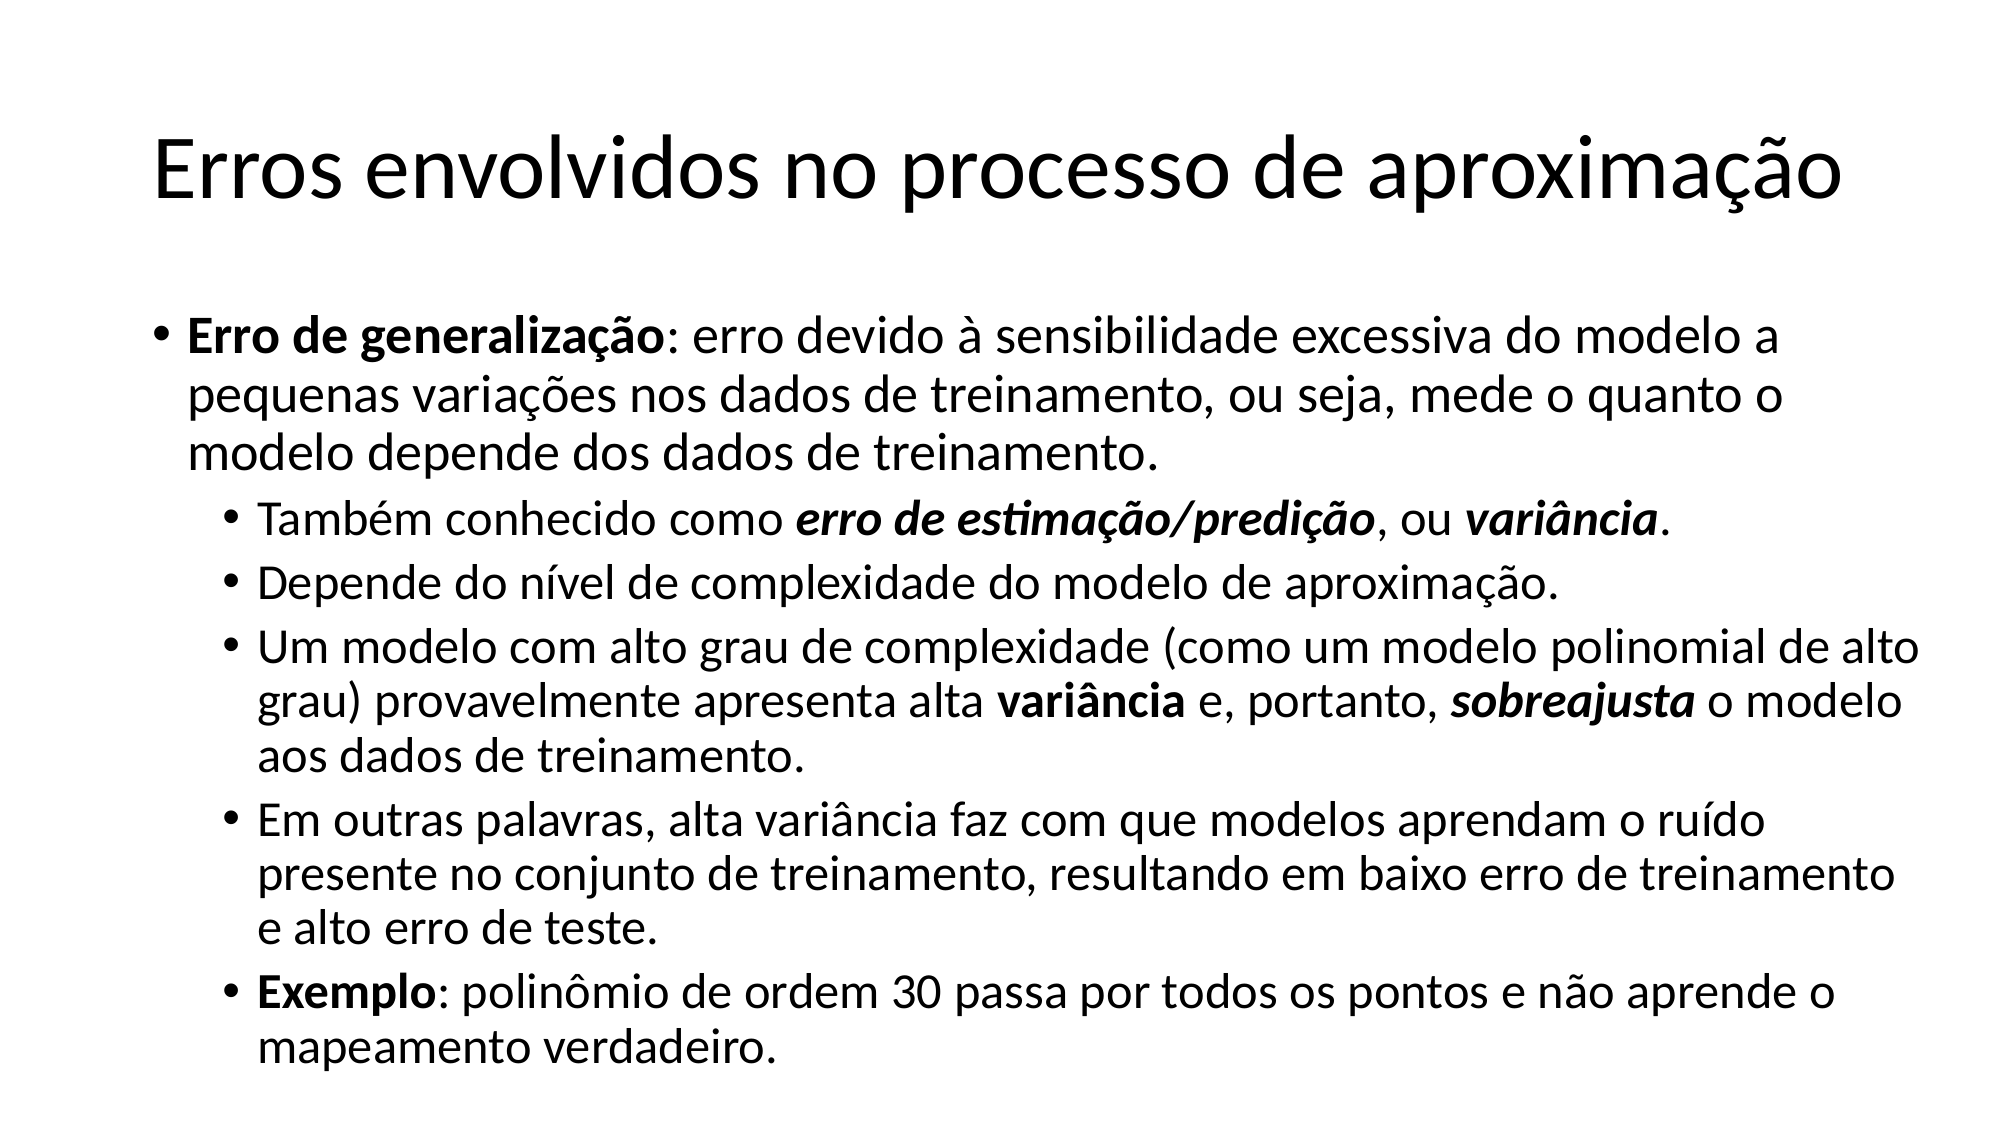

# Erros envolvidos no processo de aproximação
Erro de generalização: erro devido à sensibilidade excessiva do modelo a pequenas variações nos dados de treinamento, ou seja, mede o quanto o modelo depende dos dados de treinamento.
Também conhecido como erro de estimação/predição, ou variância.
Depende do nível de complexidade do modelo de aproximação.
Um modelo com alto grau de complexidade (como um modelo polinomial de alto grau) provavelmente apresenta alta variância e, portanto, sobreajusta o modelo aos dados de treinamento.
Em outras palavras, alta variância faz com que modelos aprendam o ruído presente no conjunto de treinamento, resultando em baixo erro de treinamento e alto erro de teste.
Exemplo: polinômio de ordem 30 passa por todos os pontos e não aprende o mapeamento verdadeiro.